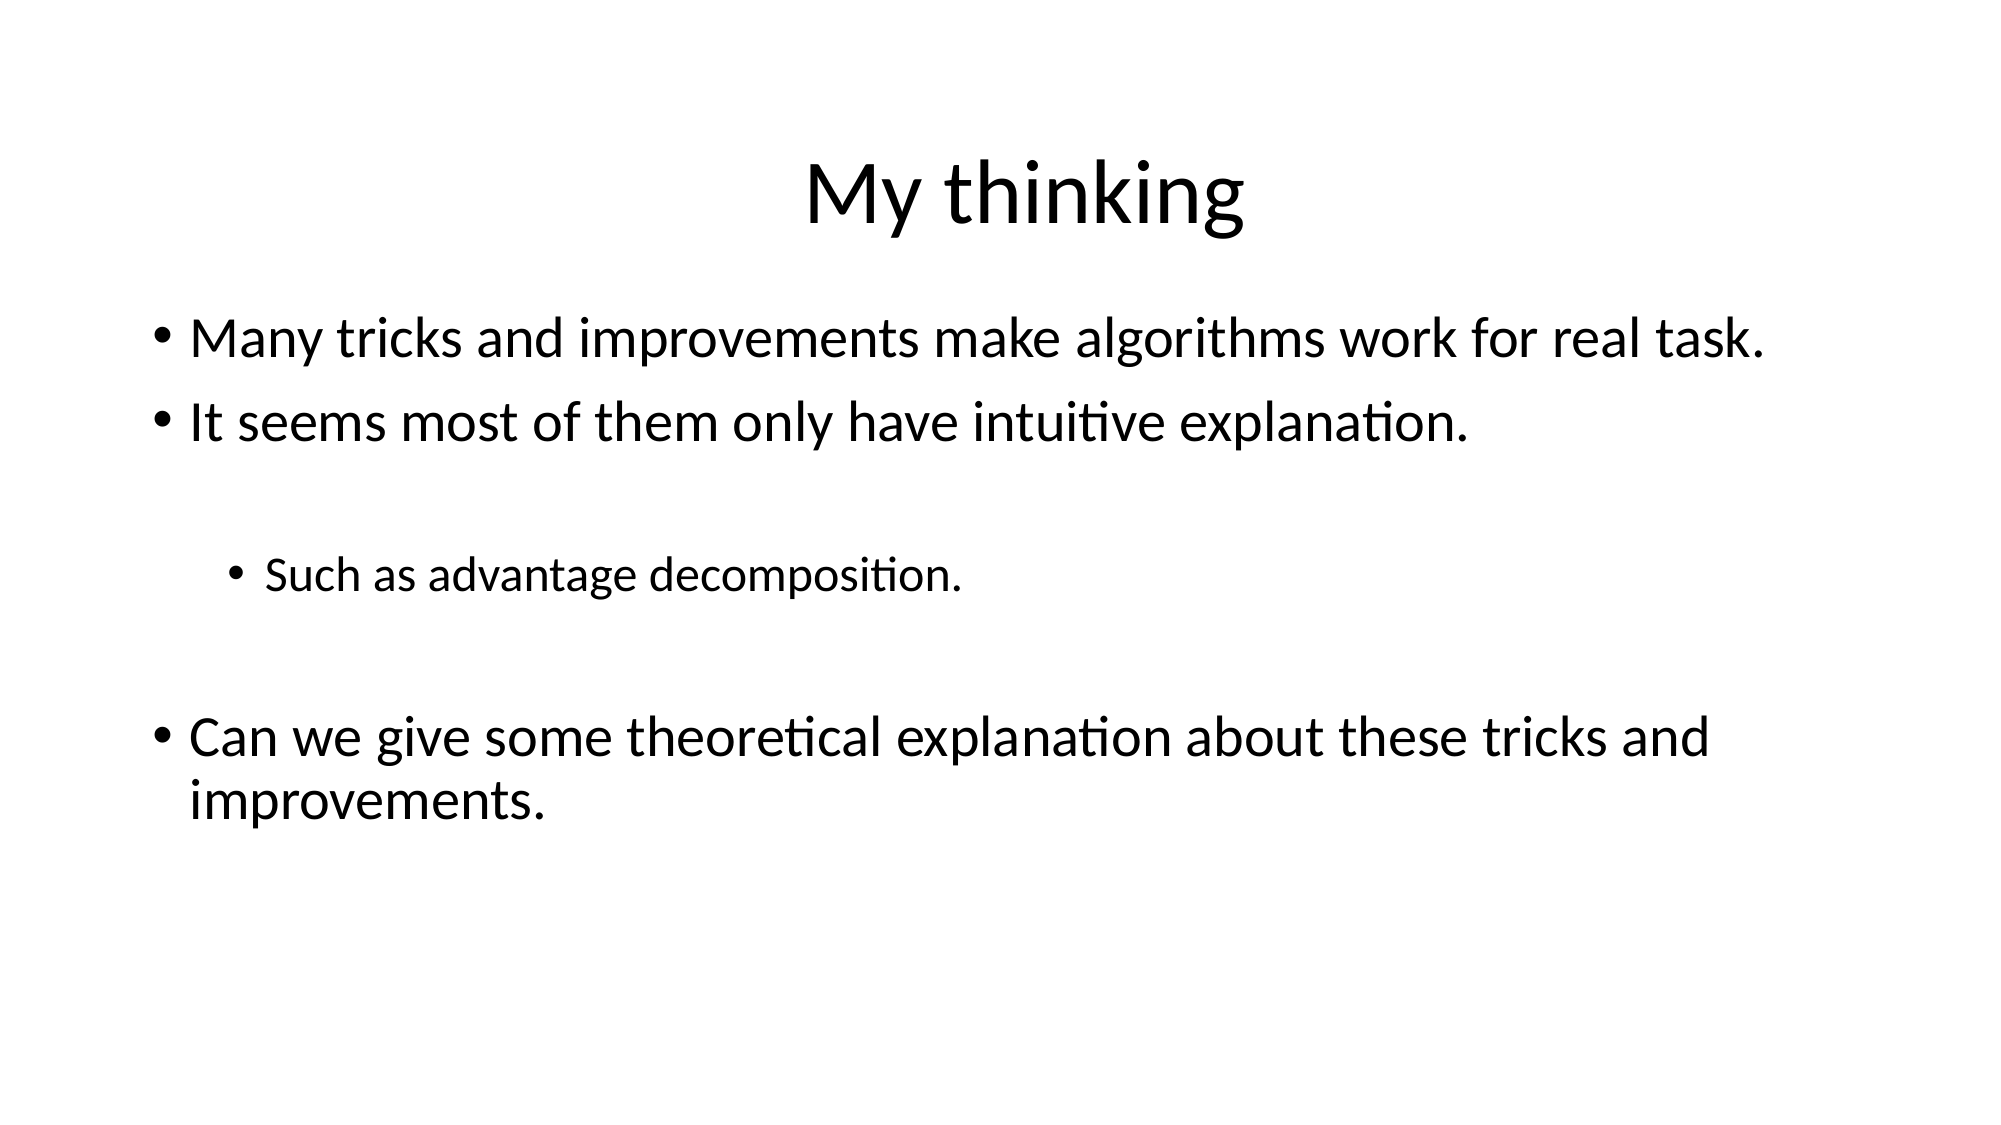

My thinking
Many tricks and improvements make algorithms work for real task.
It seems most of them only have intuitive explanation.

Such as advantage decomposition.

Can we give some theoretical explanation about these tricks and improvements.